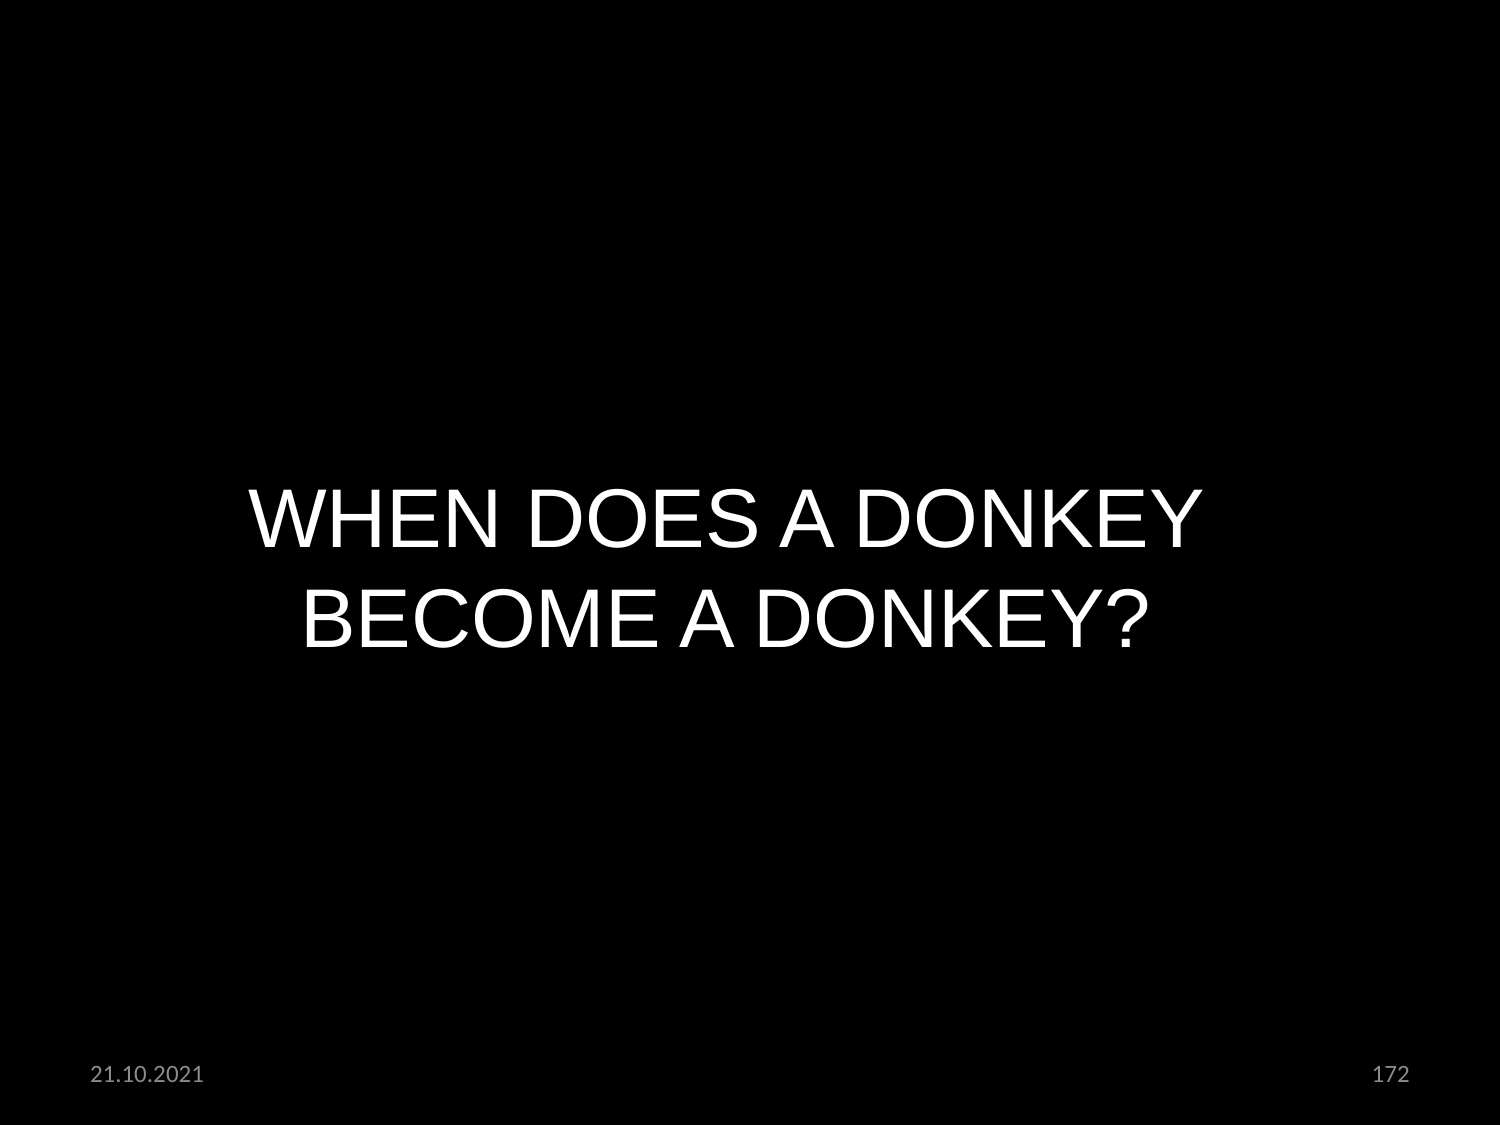

WHEN DOES A DONKEY BECOME A DONKEY?
21.10.2021
172